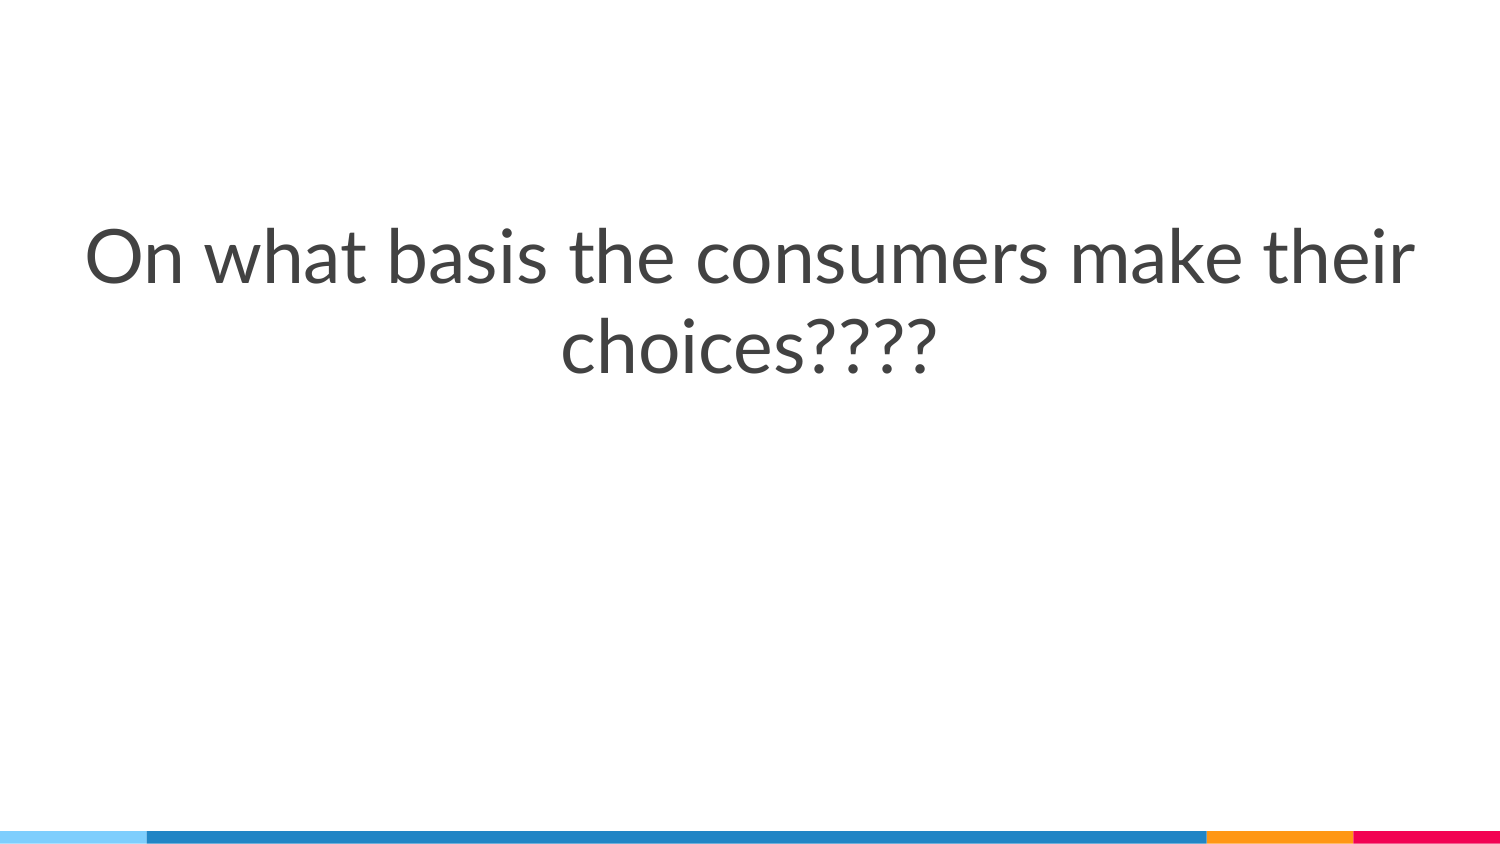

On what basis the consumers make their choices????